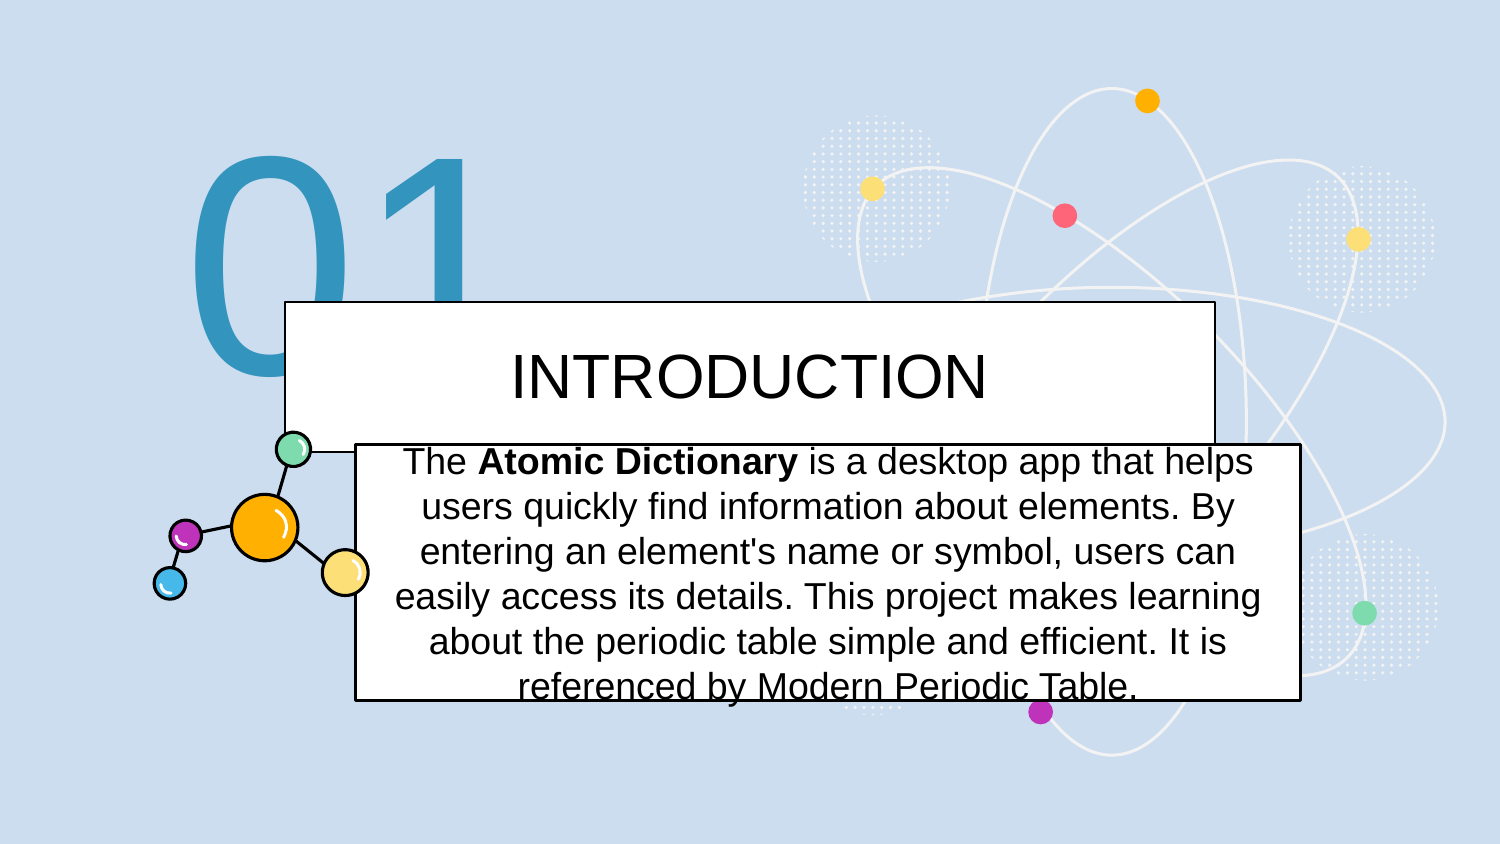

01
# INTRODUCTION

The Atomic Dictionary is a desktop app that helps users quickly find information about elements. By entering an element's name or symbol, users can easily access its details. This project makes learning about the periodic table simple and efficient. It is referenced by Modern Periodic Table.